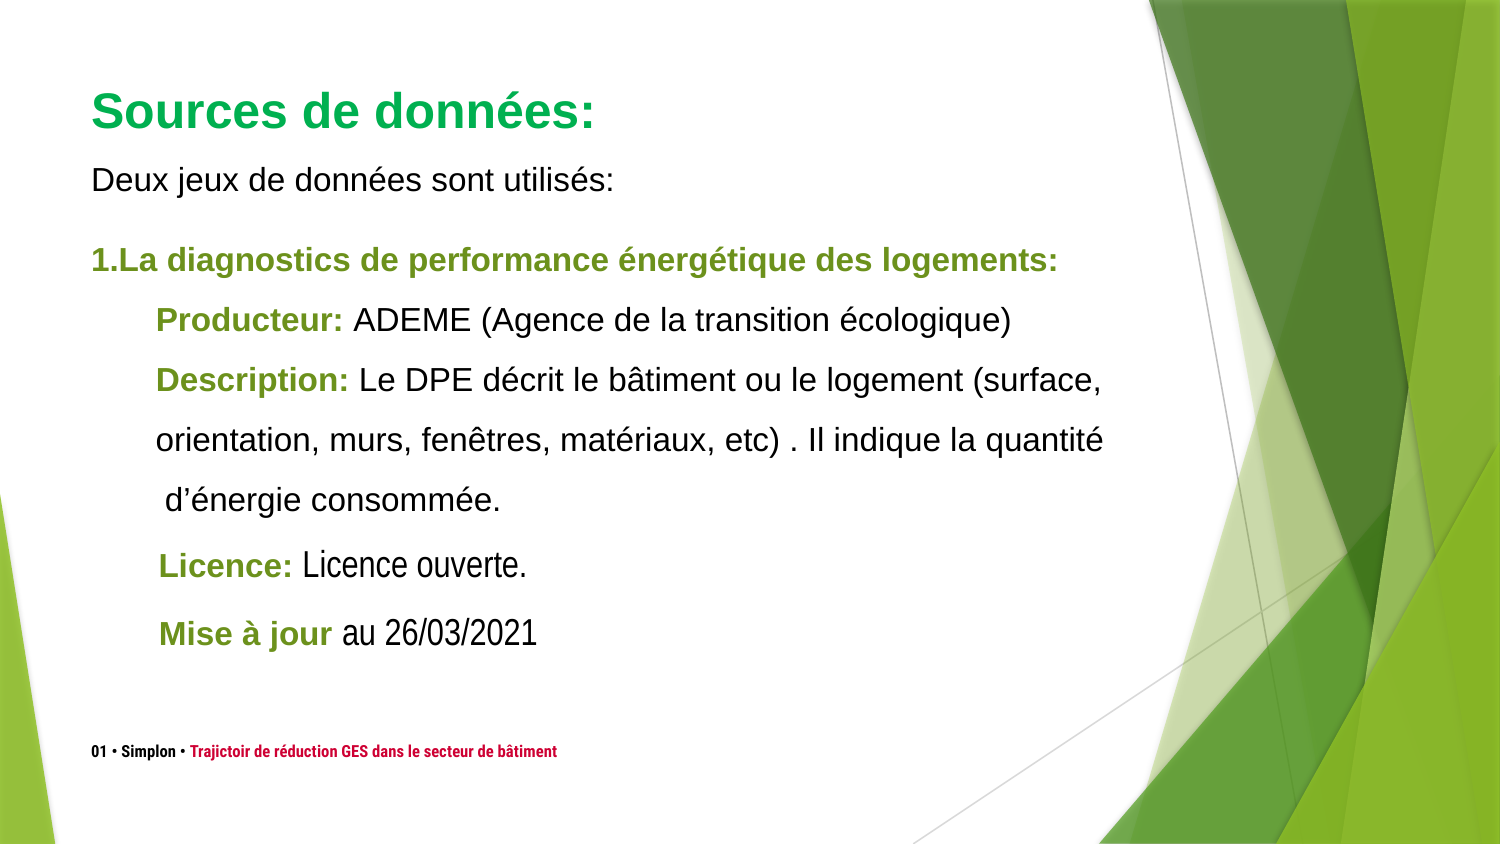

Sources de données:

Deux jeux de données sont utilisés:

1.La diagnostics de performance énergétique des logements:
       Producteur: ADEME (Agence de la transition écologique)
       Description: Le DPE décrit le bâtiment ou le logement (surface,
       orientation, murs, fenêtres, matériaux, etc) . Il indique la quantité
        d’énergie consommée.
         Licence: Licence ouverte.
        Mise à jour au 26/03/2021

01 • Simplon • Trajictoir de réduction GES dans le secteur de bâtiment